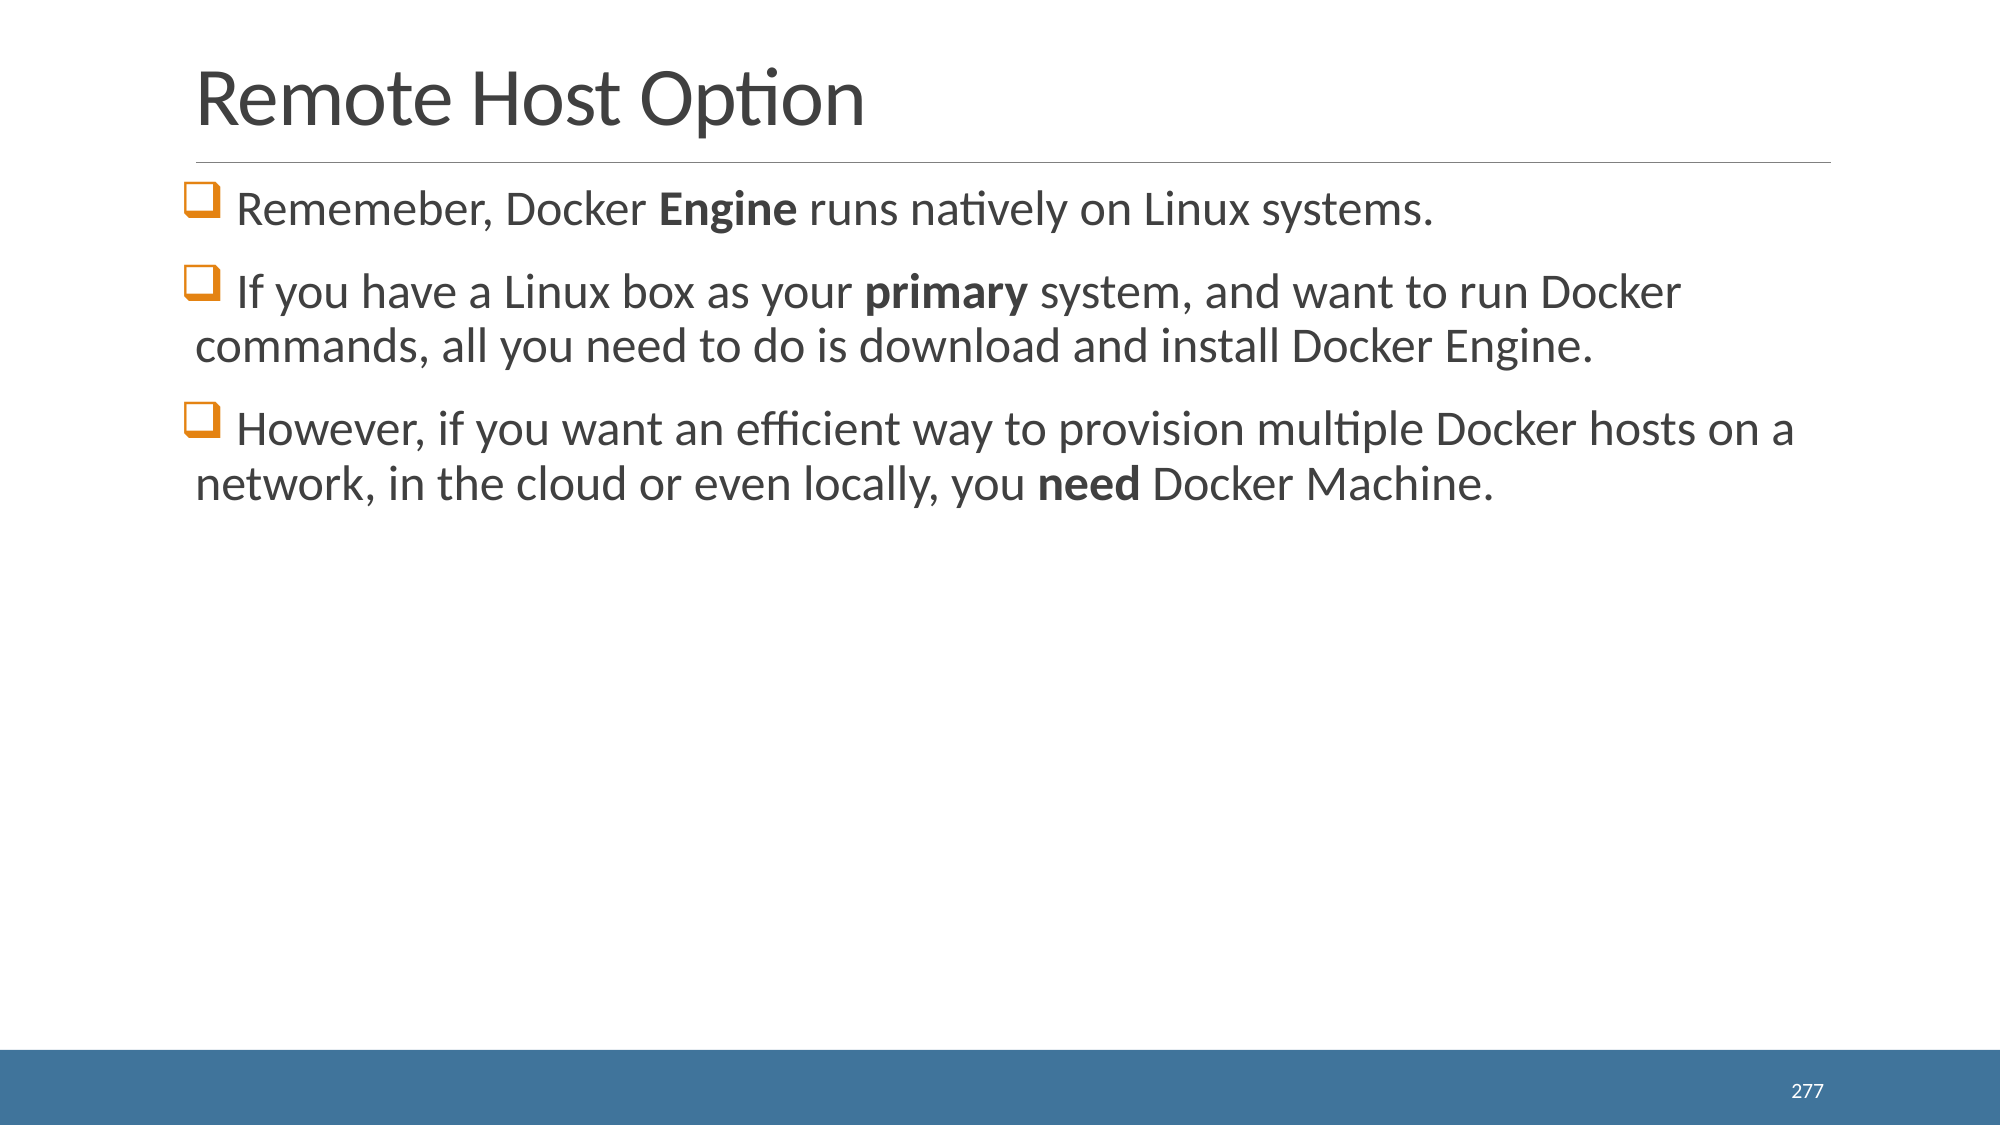

# Remote Host Option
 Rememeber, Docker Engine runs natively on Linux systems.
 If you have a Linux box as your primary system, and want to run Docker commands, all you need to do is download and install Docker Engine.
 However, if you want an efficient way to provision multiple Docker hosts on a network, in the cloud or even locally, you need Docker Machine.

277